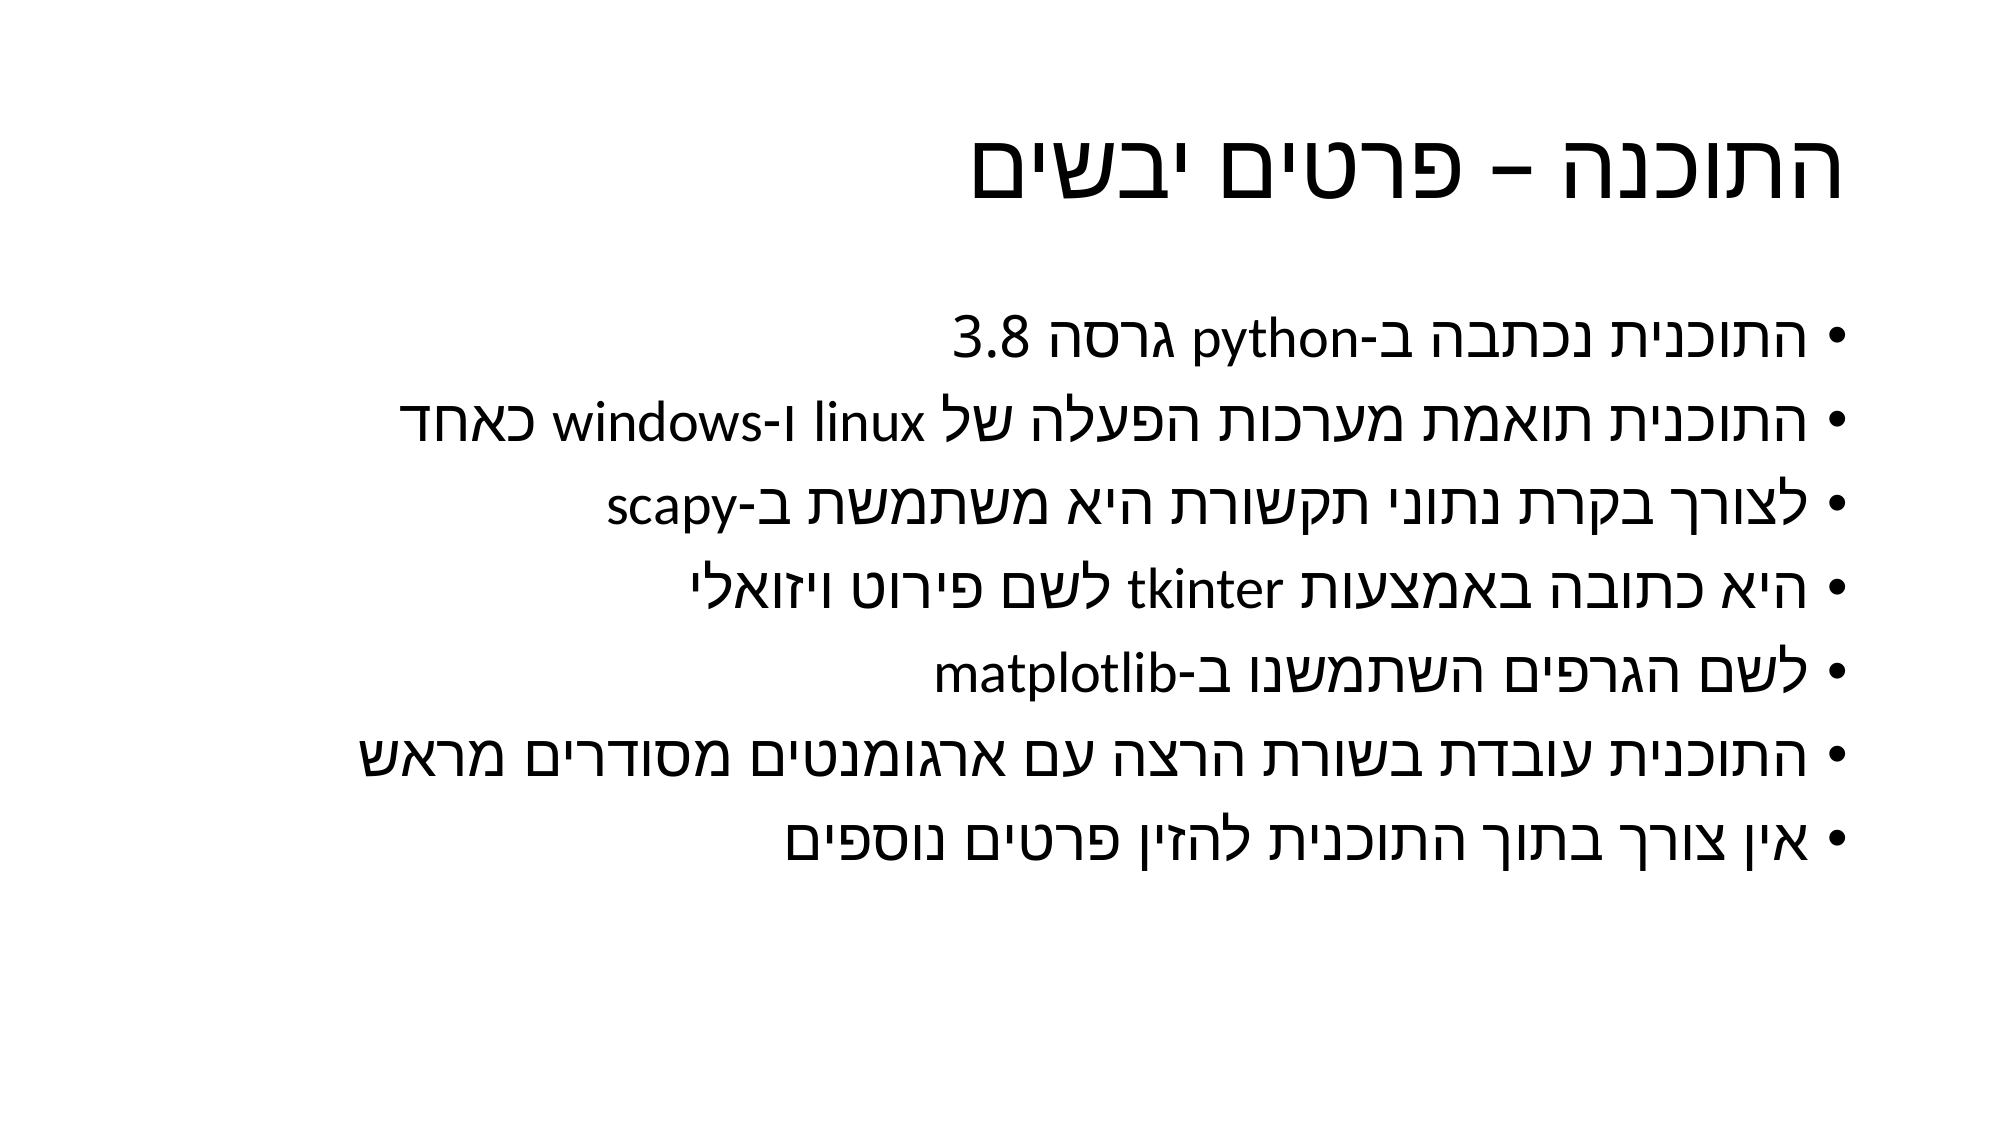

# התוכנה – פרטים יבשים
התוכנית נכתבה ב-python גרסה 3.8
התוכנית תואמת מערכות הפעלה של linux ו-windows כאחד
לצורך בקרת נתוני תקשורת היא משתמשת ב-scapy
היא כתובה באמצעות tkinter לשם פירוט ויזואלי
לשם הגרפים השתמשנו ב-matplotlib
התוכנית עובדת בשורת הרצה עם ארגומנטים מסודרים מראש
אין צורך בתוך התוכנית להזין פרטים נוספים